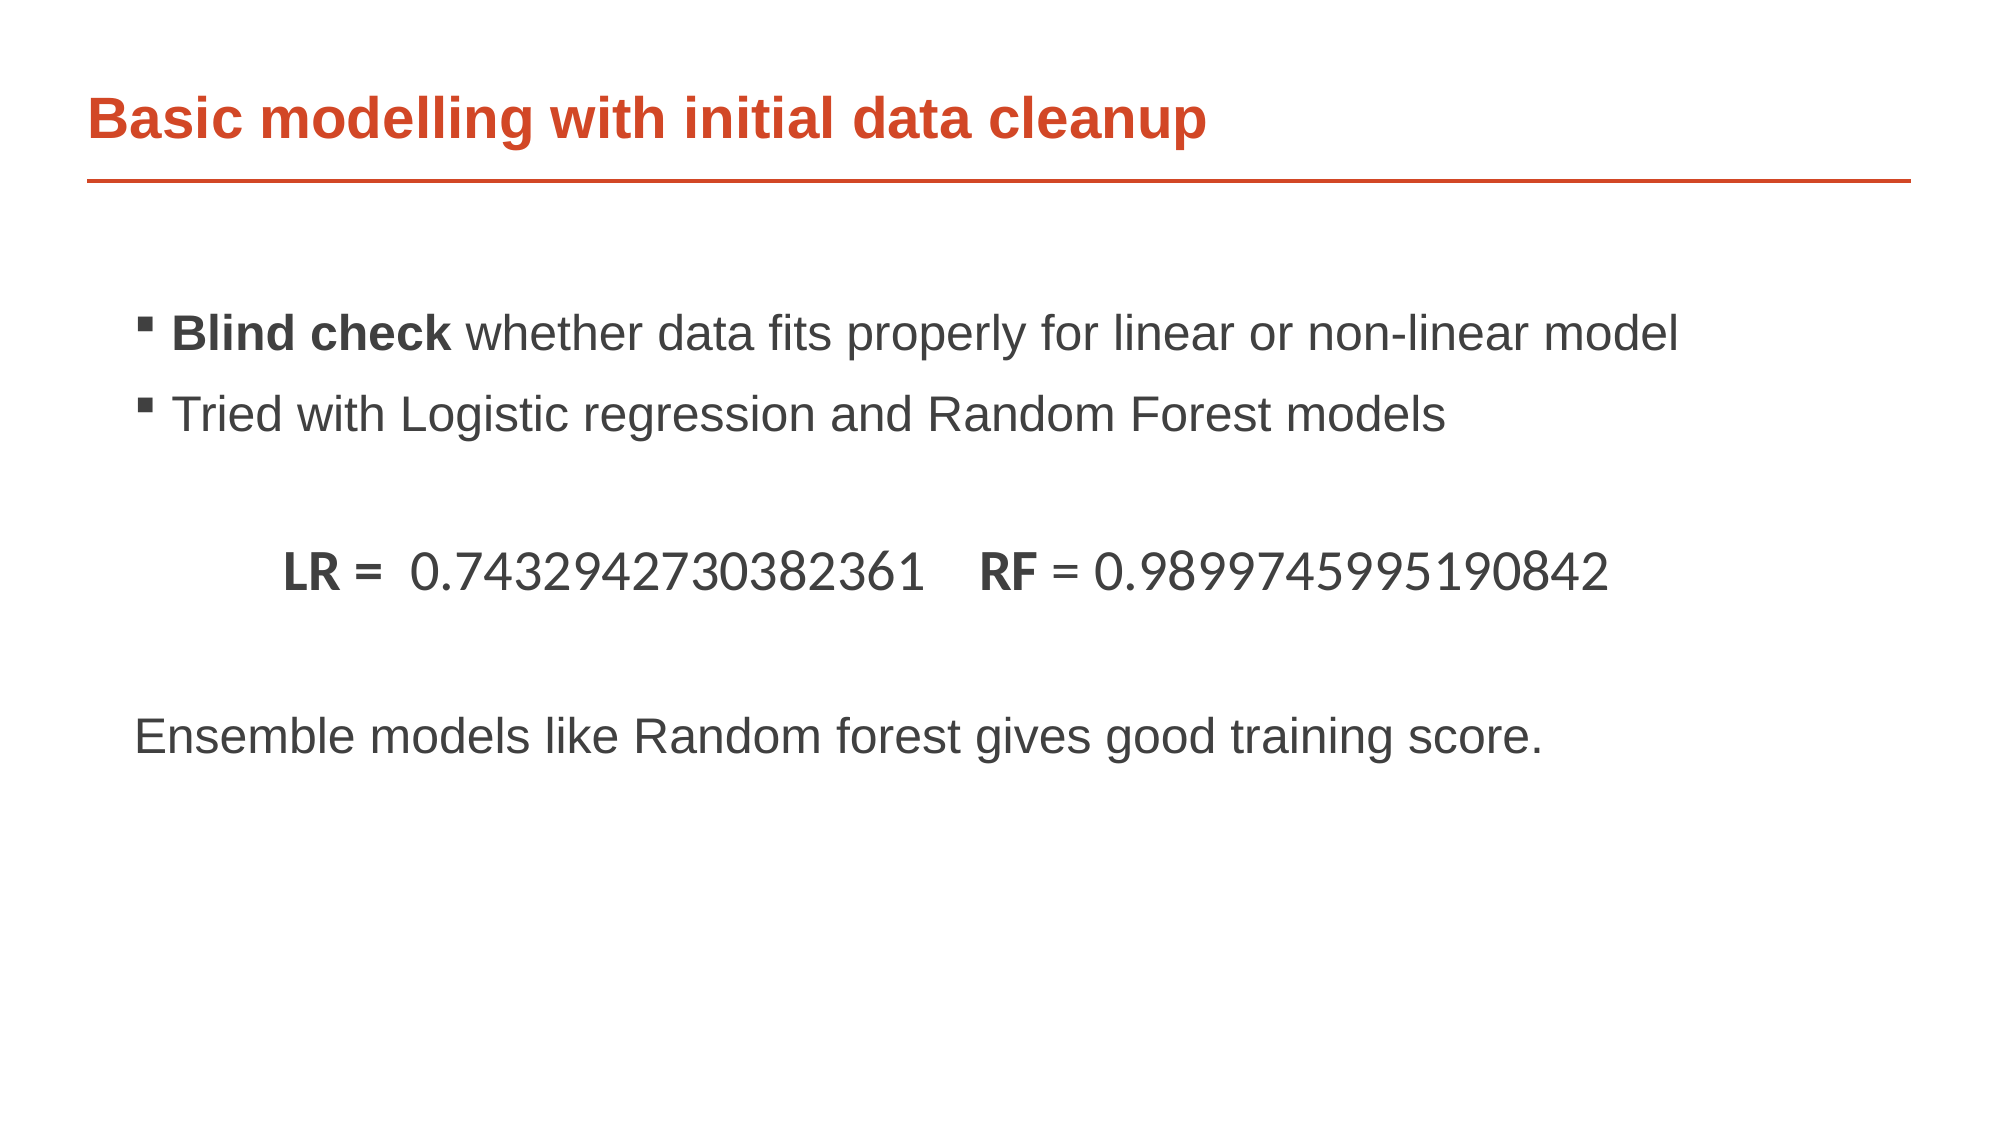

# Basic modelling with initial data cleanup

Blind check whether data fits properly for linear or non-linear model
Tried with Logistic regression and Random Forest models

	LR =  0.7432942730382361    RF = 0.9899745995190842

Ensemble models like Random forest gives good training score.

3